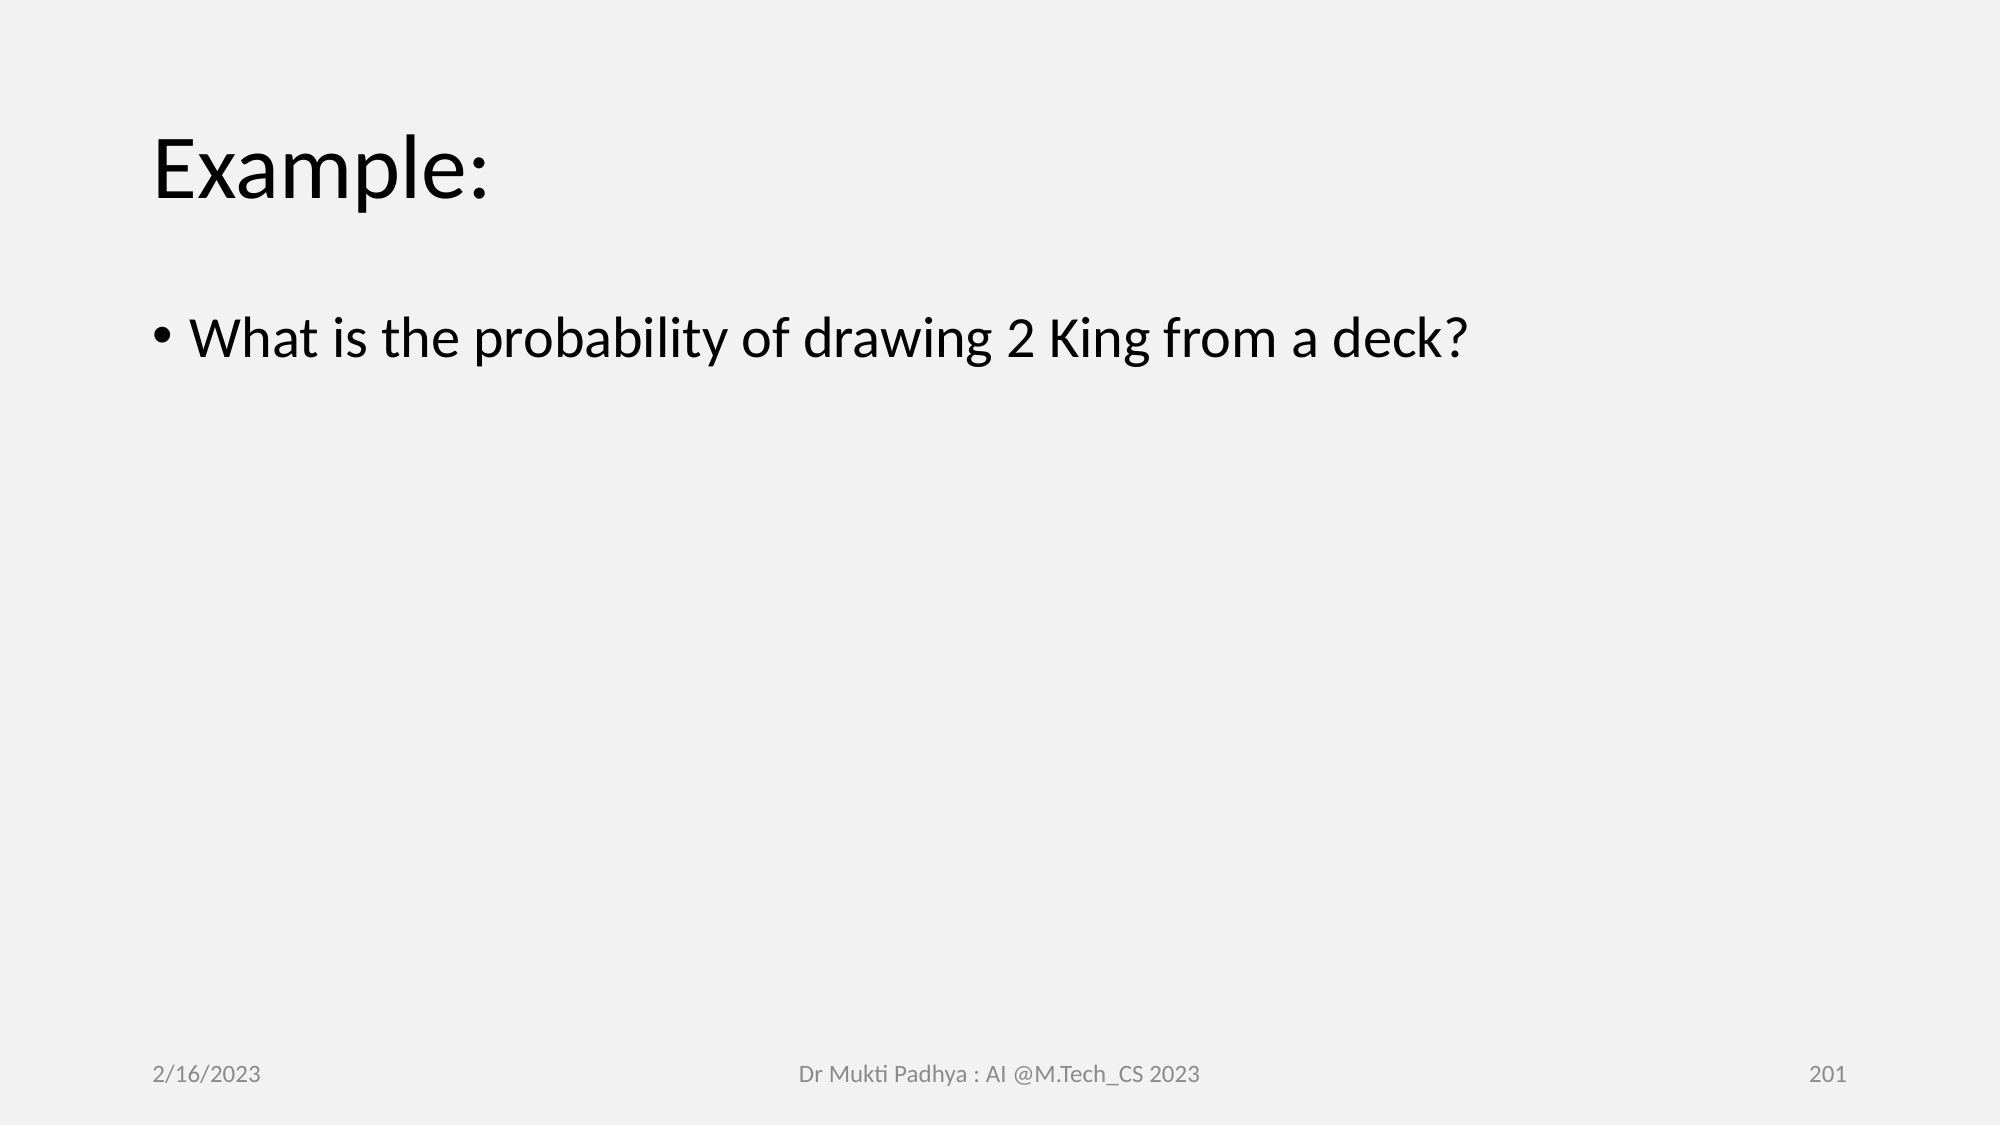

# Example:
What is the probability of drawing 2 King from a deck?

2/16/2023
Dr Mukti Padhya : AI @M.Tech_CS 2023
201